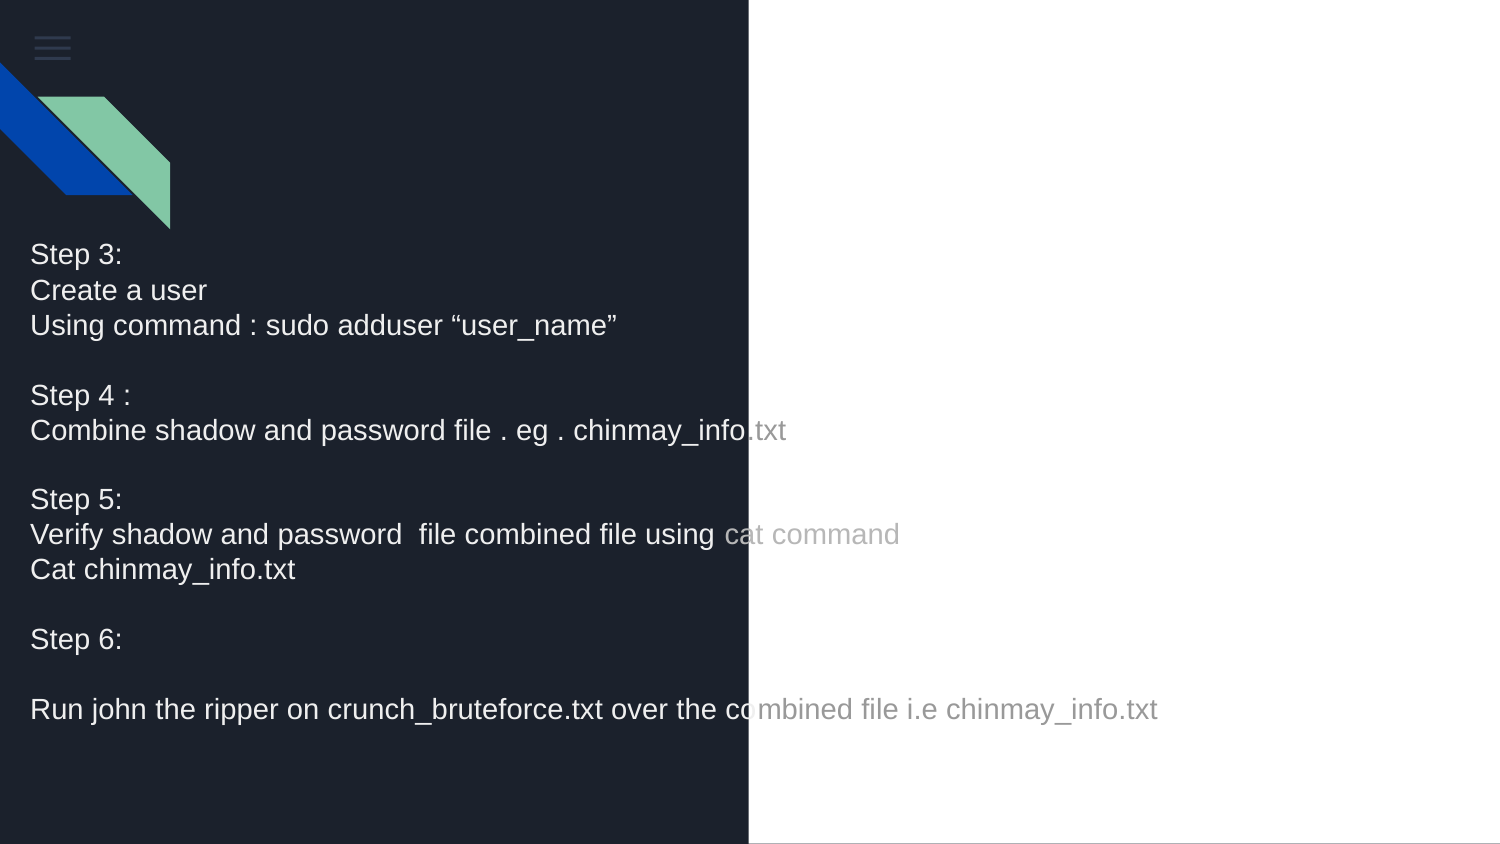

Step 3:
Create a user
Using command : sudo adduser “user_name”

Step 4 :
Combine shadow and password file . eg . chinmay_info.txt

Step 5:
Verify shadow and password  file combined file using cat command
Cat chinmay_info.txt

Step 6:

Run john the ripper on crunch_bruteforce.txt over the combined file i.e chinmay_info.txt